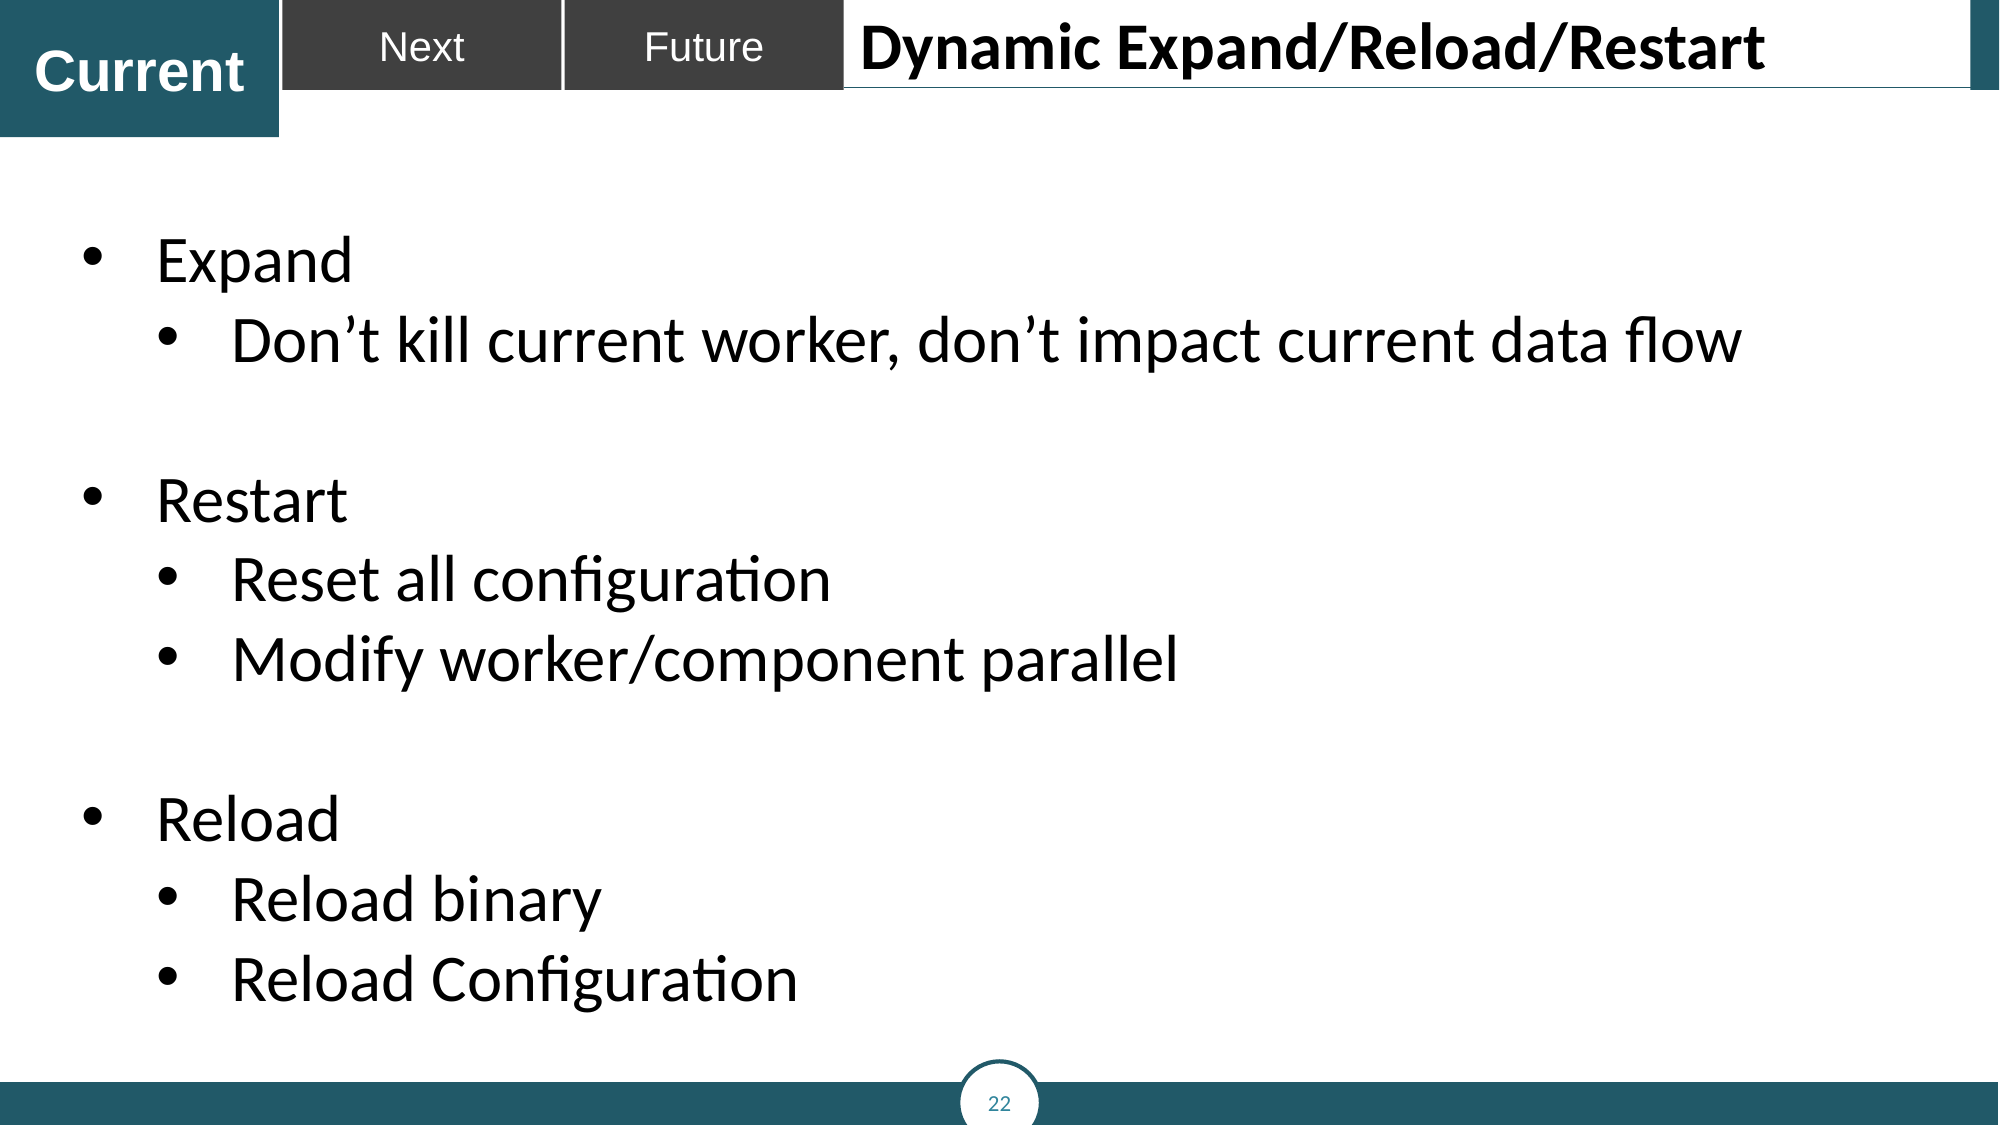

Dynamic Expand/Reload/Restart
Expand
Don’t kill current worker, don’t impact current data flow

Restart
Reset all configuration
Modify worker/component parallel

Reload
Reload binary
Reload Configuration